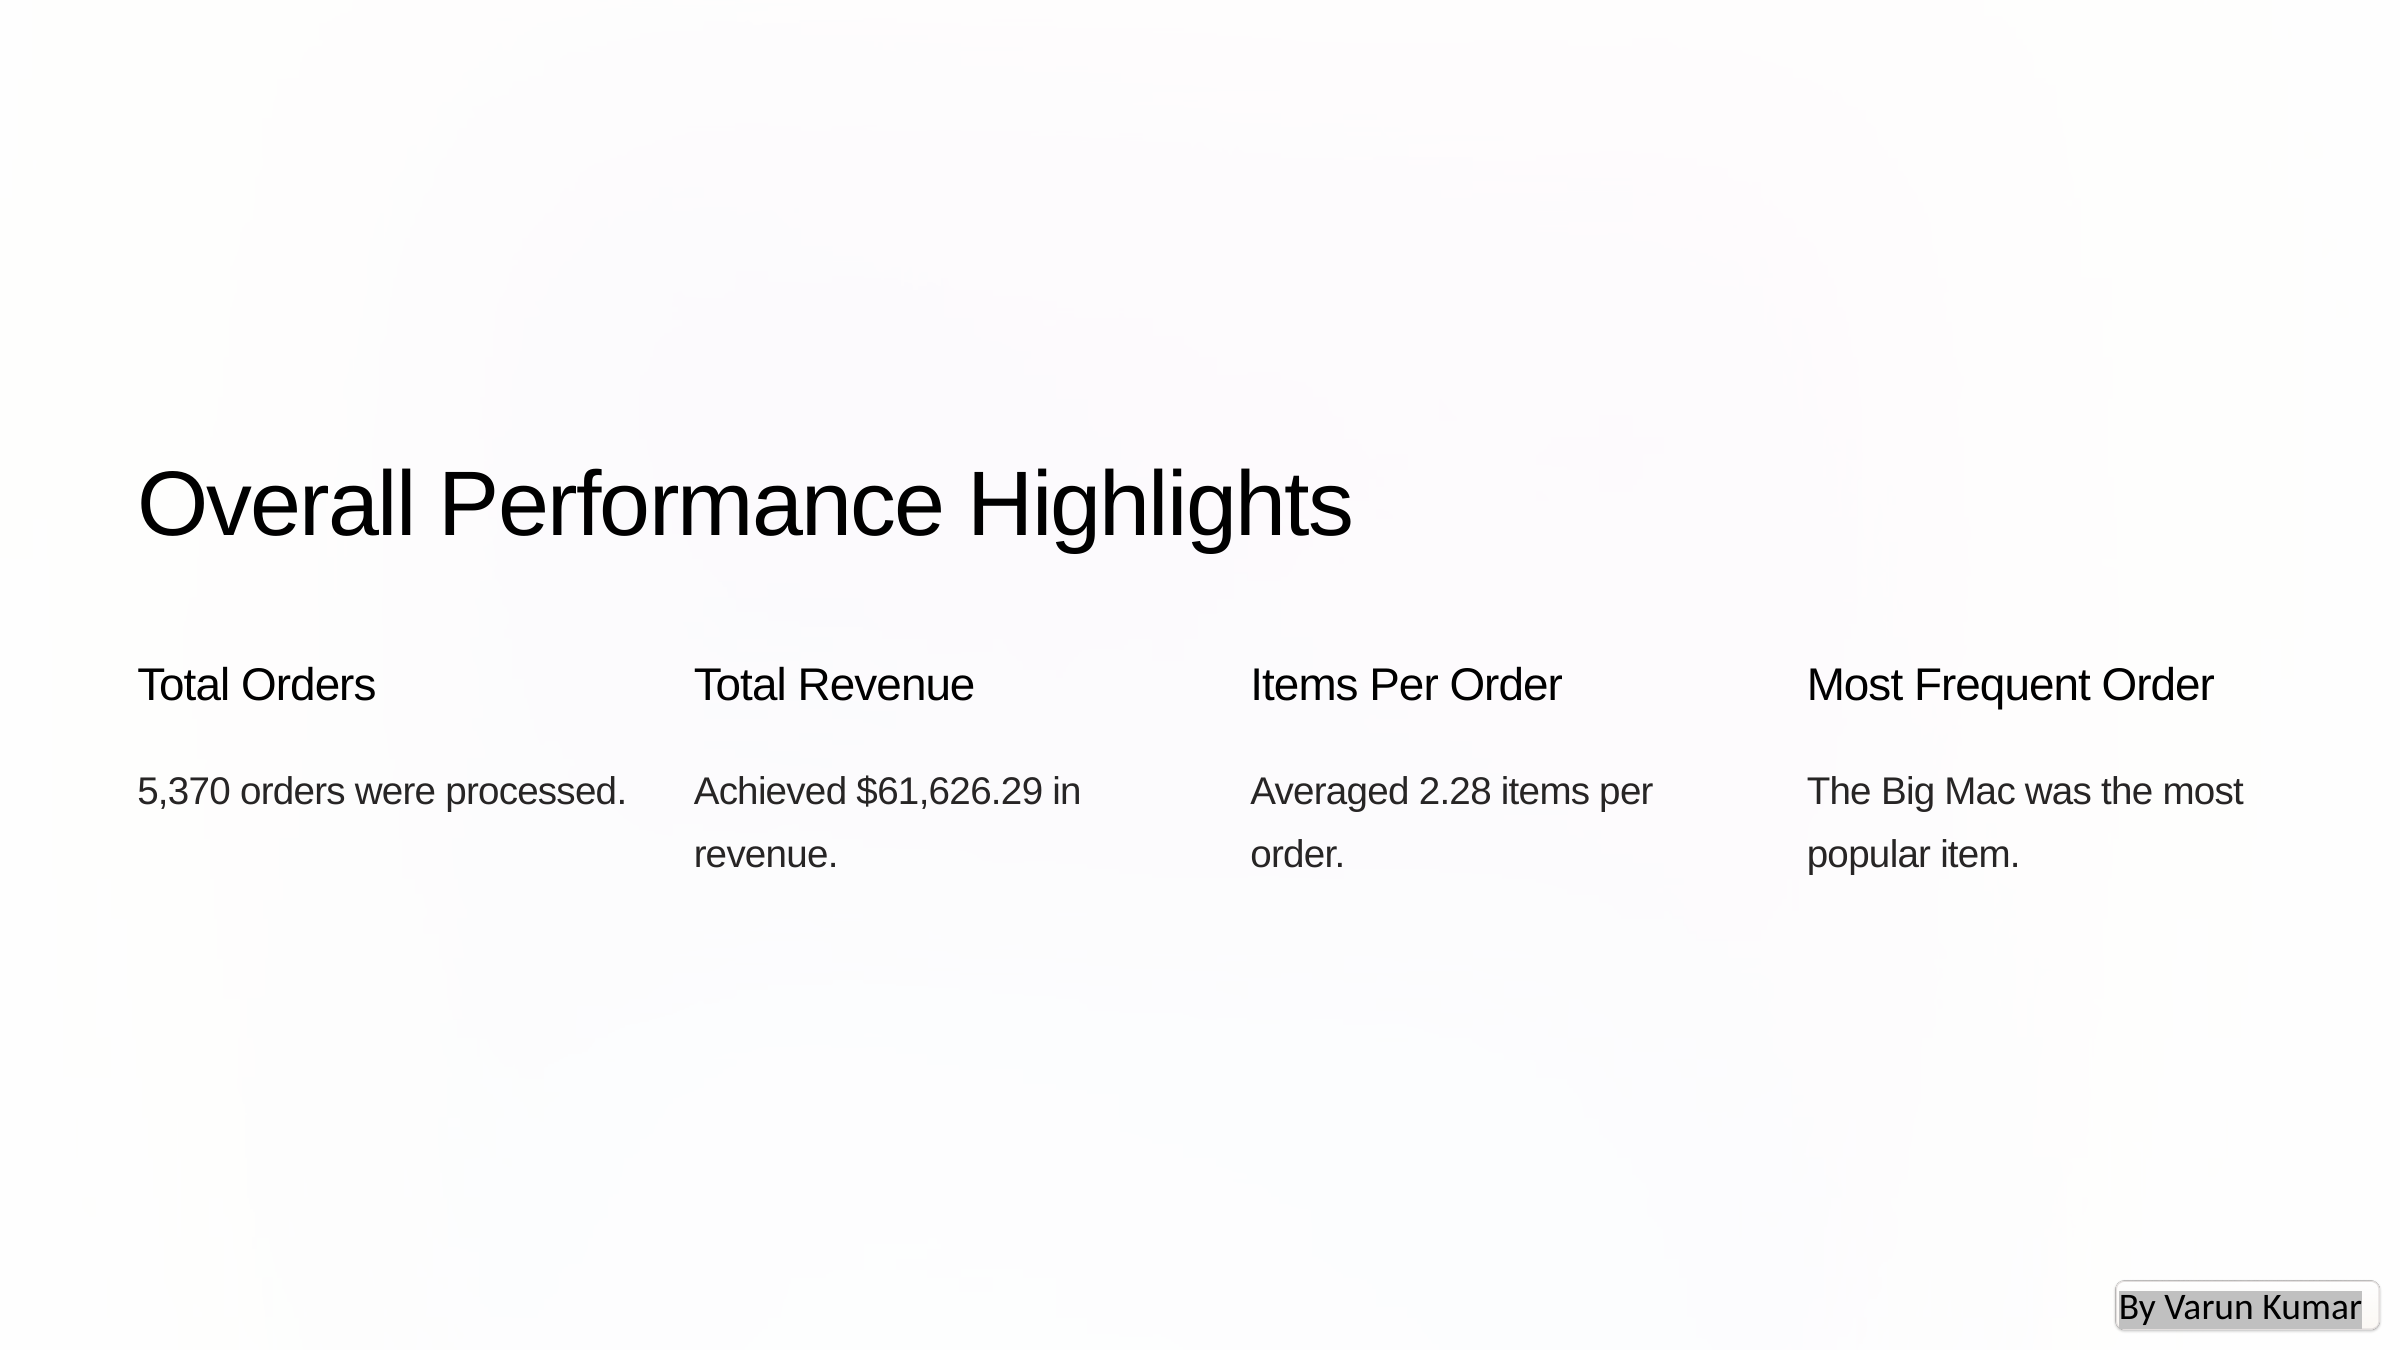

Overall Performance Highlights
Total Orders
Total Revenue
Items Per Order
Most Frequent Order
5,370 orders were processed.
Achieved $61,626.29 in revenue.
Averaged 2.28 items per order.
The Big Mac was the most popular item.
By Varun Kumar